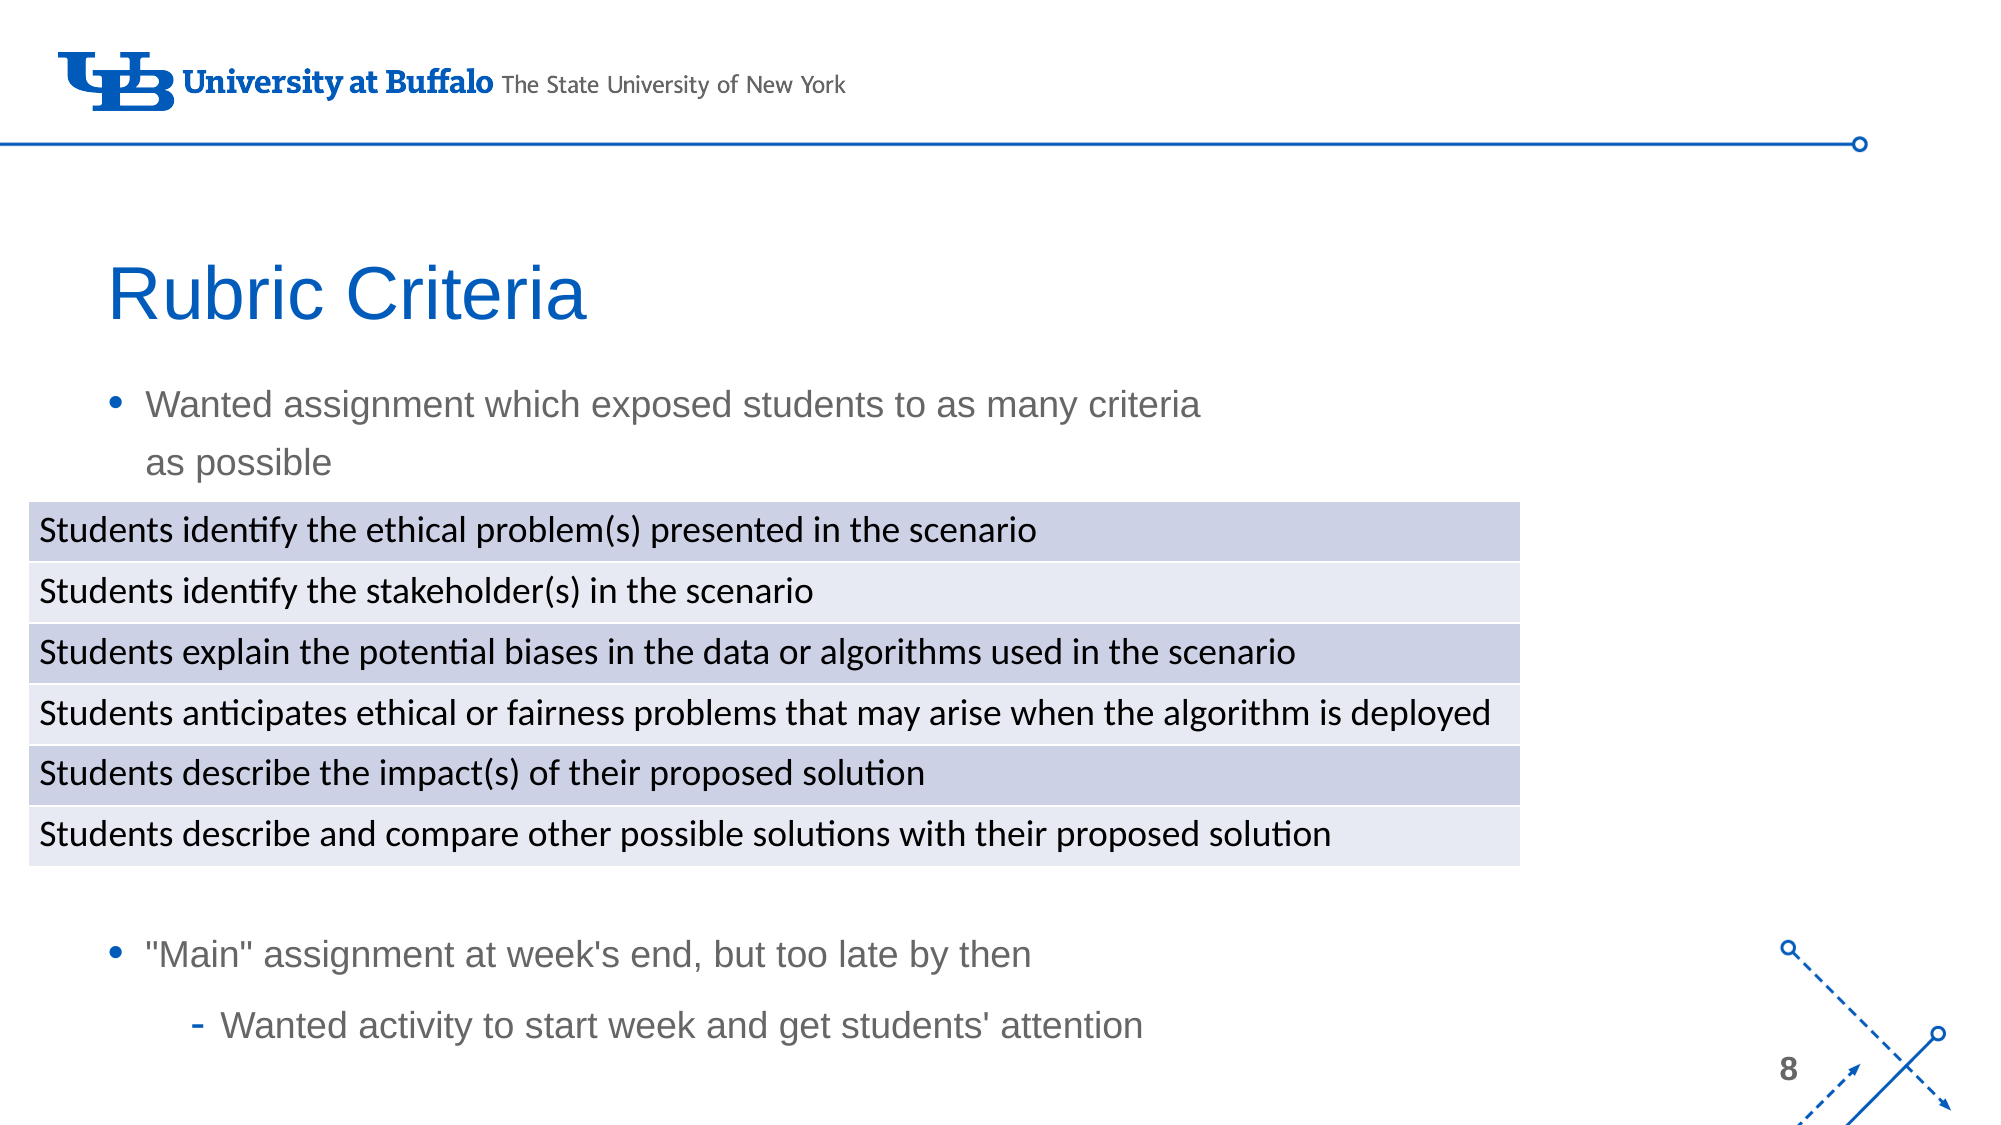

# Rubric Criteria
Wanted assignment which exposed students to as many criteria as possible

"Main" assignment at week's end, but too late by then
Wanted activity to start week and get students' attention
| Students identify the ethical problem(s) presented in the scenario |
| --- |
| Students identify the stakeholder(s) in the scenario |
| Students explain the potential biases in the data or algorithms used in the scenario |
| Students anticipates ethical or fairness problems that may arise when the algorithm is deployed |
| Students describe the impact(s) of their proposed solution |
| Students describe and compare other possible solutions with their proposed solution |